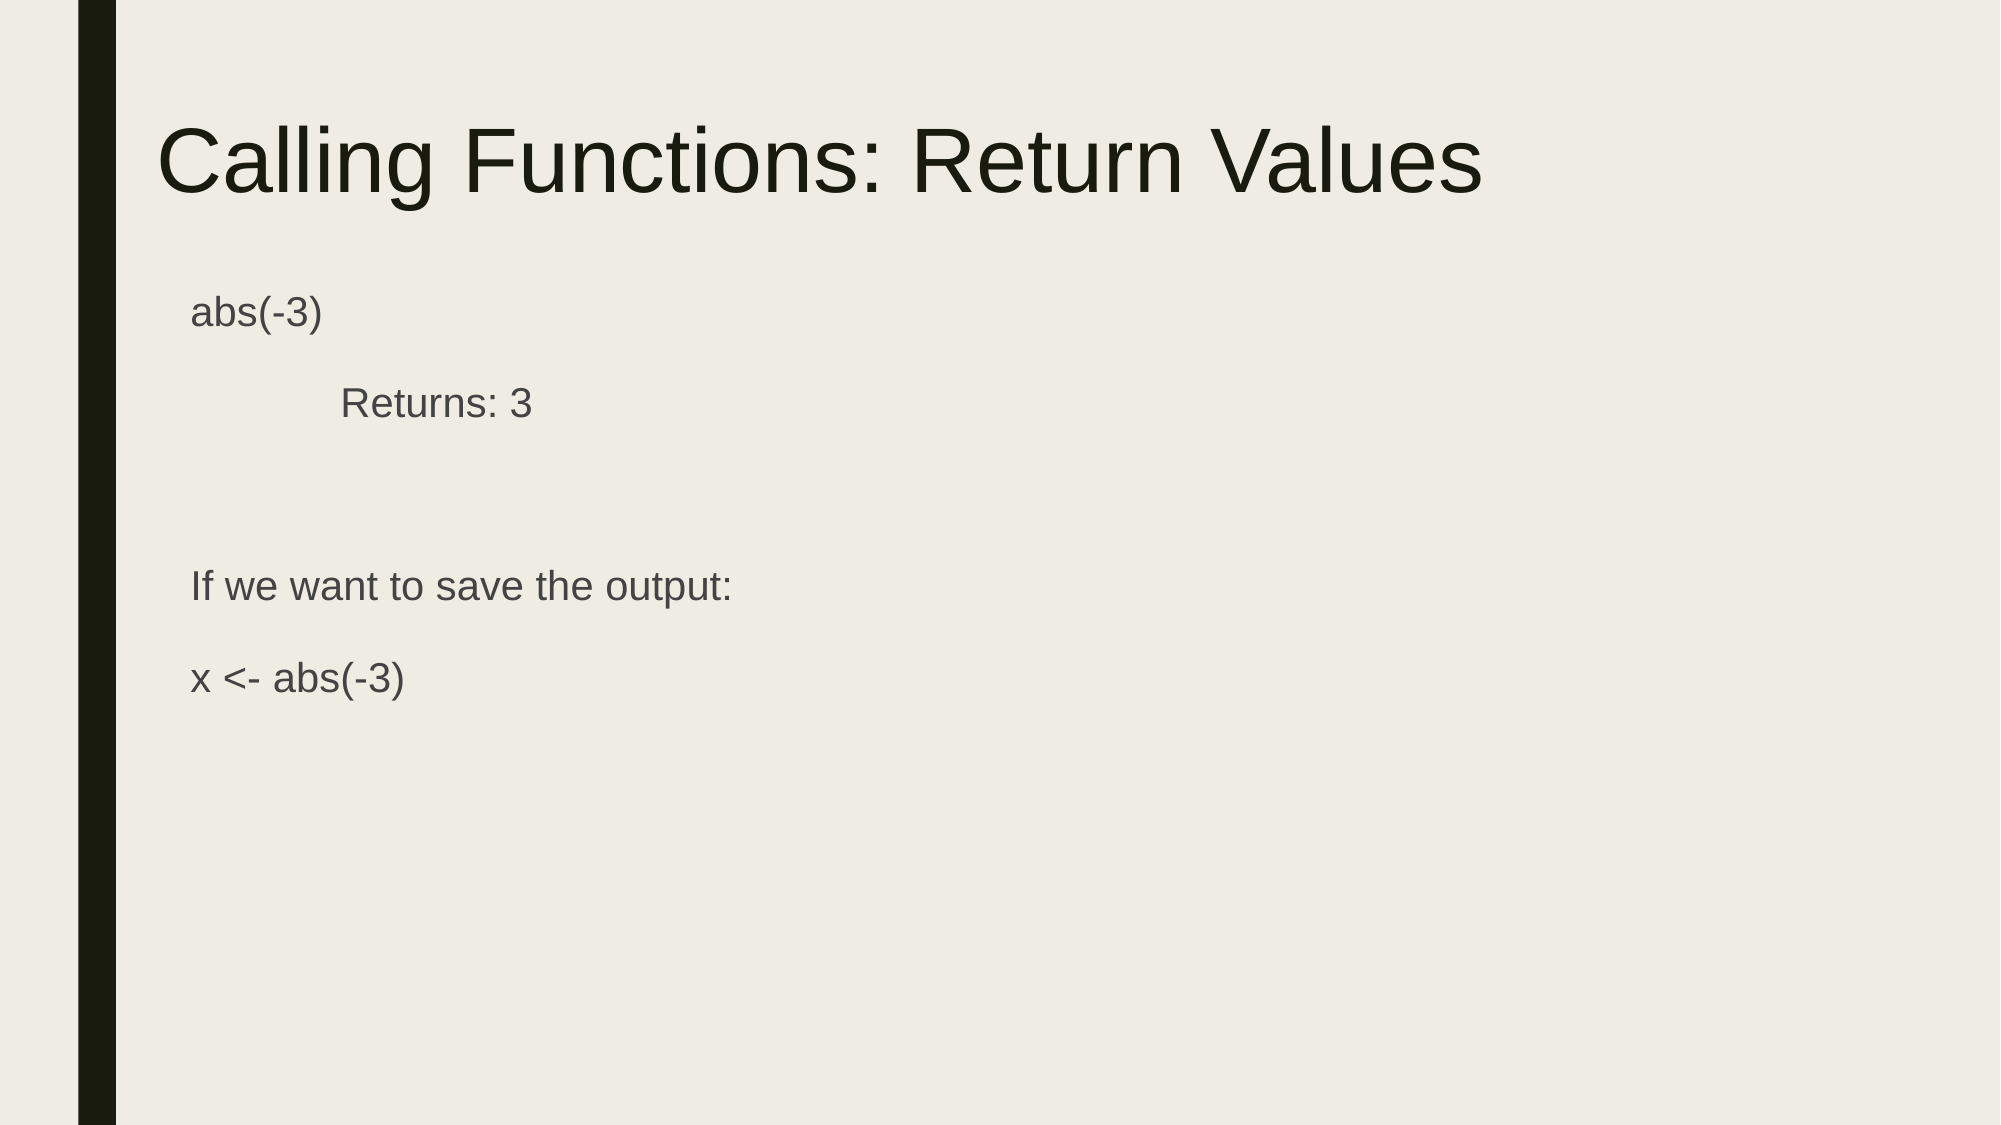

# Calling Functions: Return Values
abs(-3)
	Returns: 3

If we want to save the output:
x <- abs(-3)